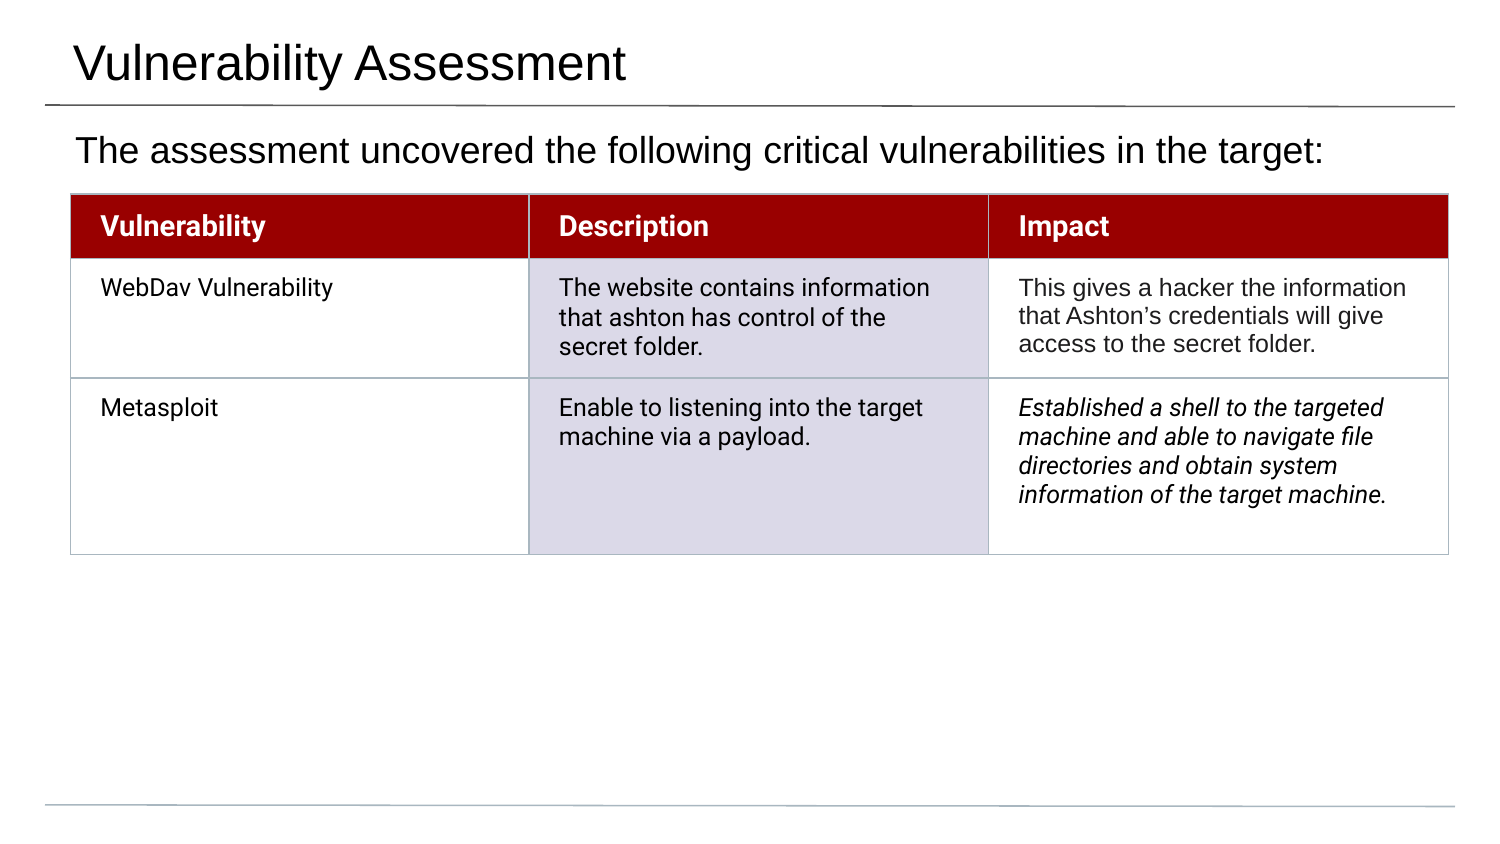

# Vulnerability Assessment
The assessment uncovered the following critical vulnerabilities in the target:
| Vulnerability | Description | Impact |
| --- | --- | --- |
| WebDav Vulnerability | The website contains information that ashton has control of the secret folder. | This gives a hacker the information that Ashton’s credentials will give access to the secret folder. |
| Metasploit | Enable to listening into the target machine via a payload. | Established a shell to the targeted machine and able to navigate file directories and obtain system information of the target machine. |